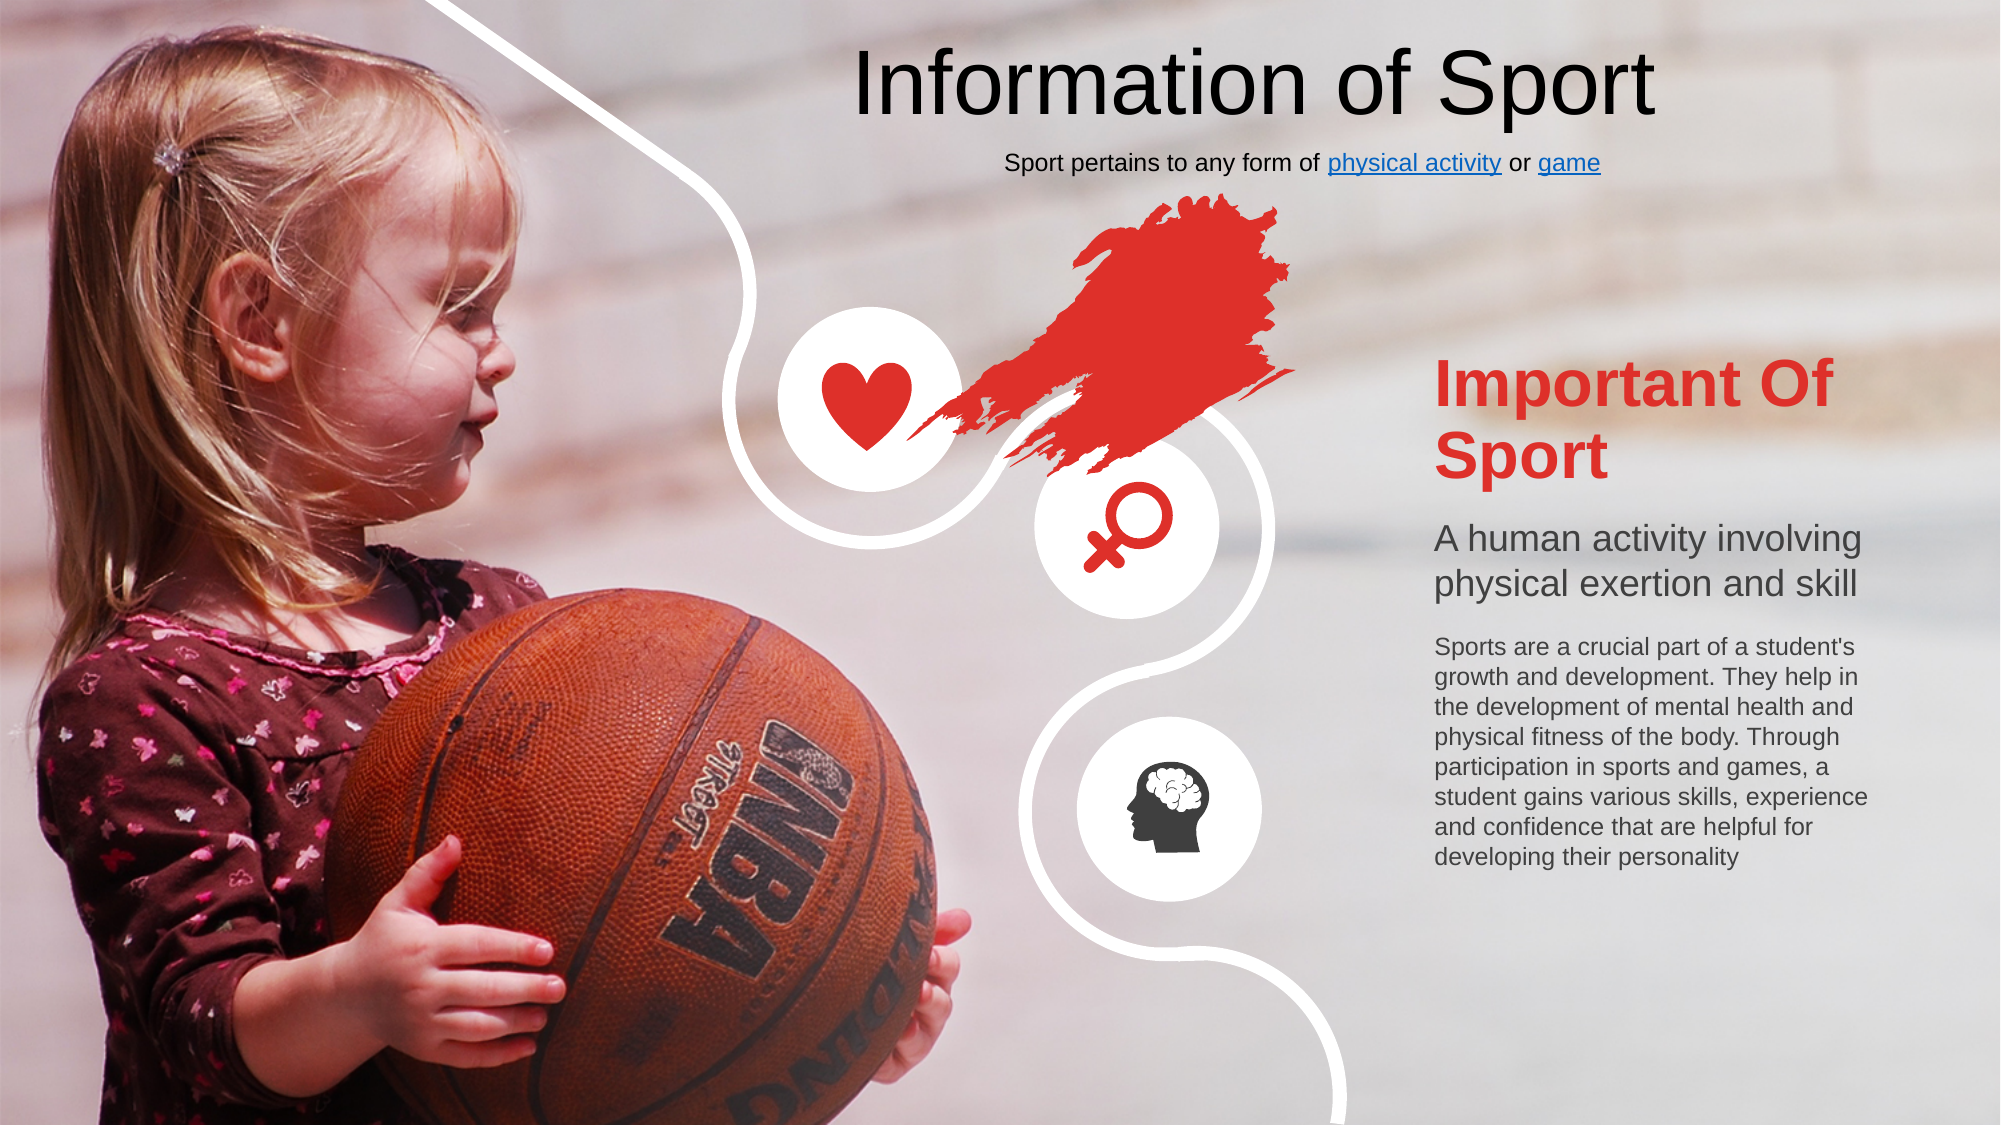

Information of Sport

Sport pertains to any form of physical activity or game

Important Of Sport
A human activity involving physical exertion and skill
Sports are a crucial part of a student's growth and development. They help in the development of mental health and physical fitness of the body. Through participation in sports and games, a student gains various skills, experience and confidence that are helpful for developing their personality